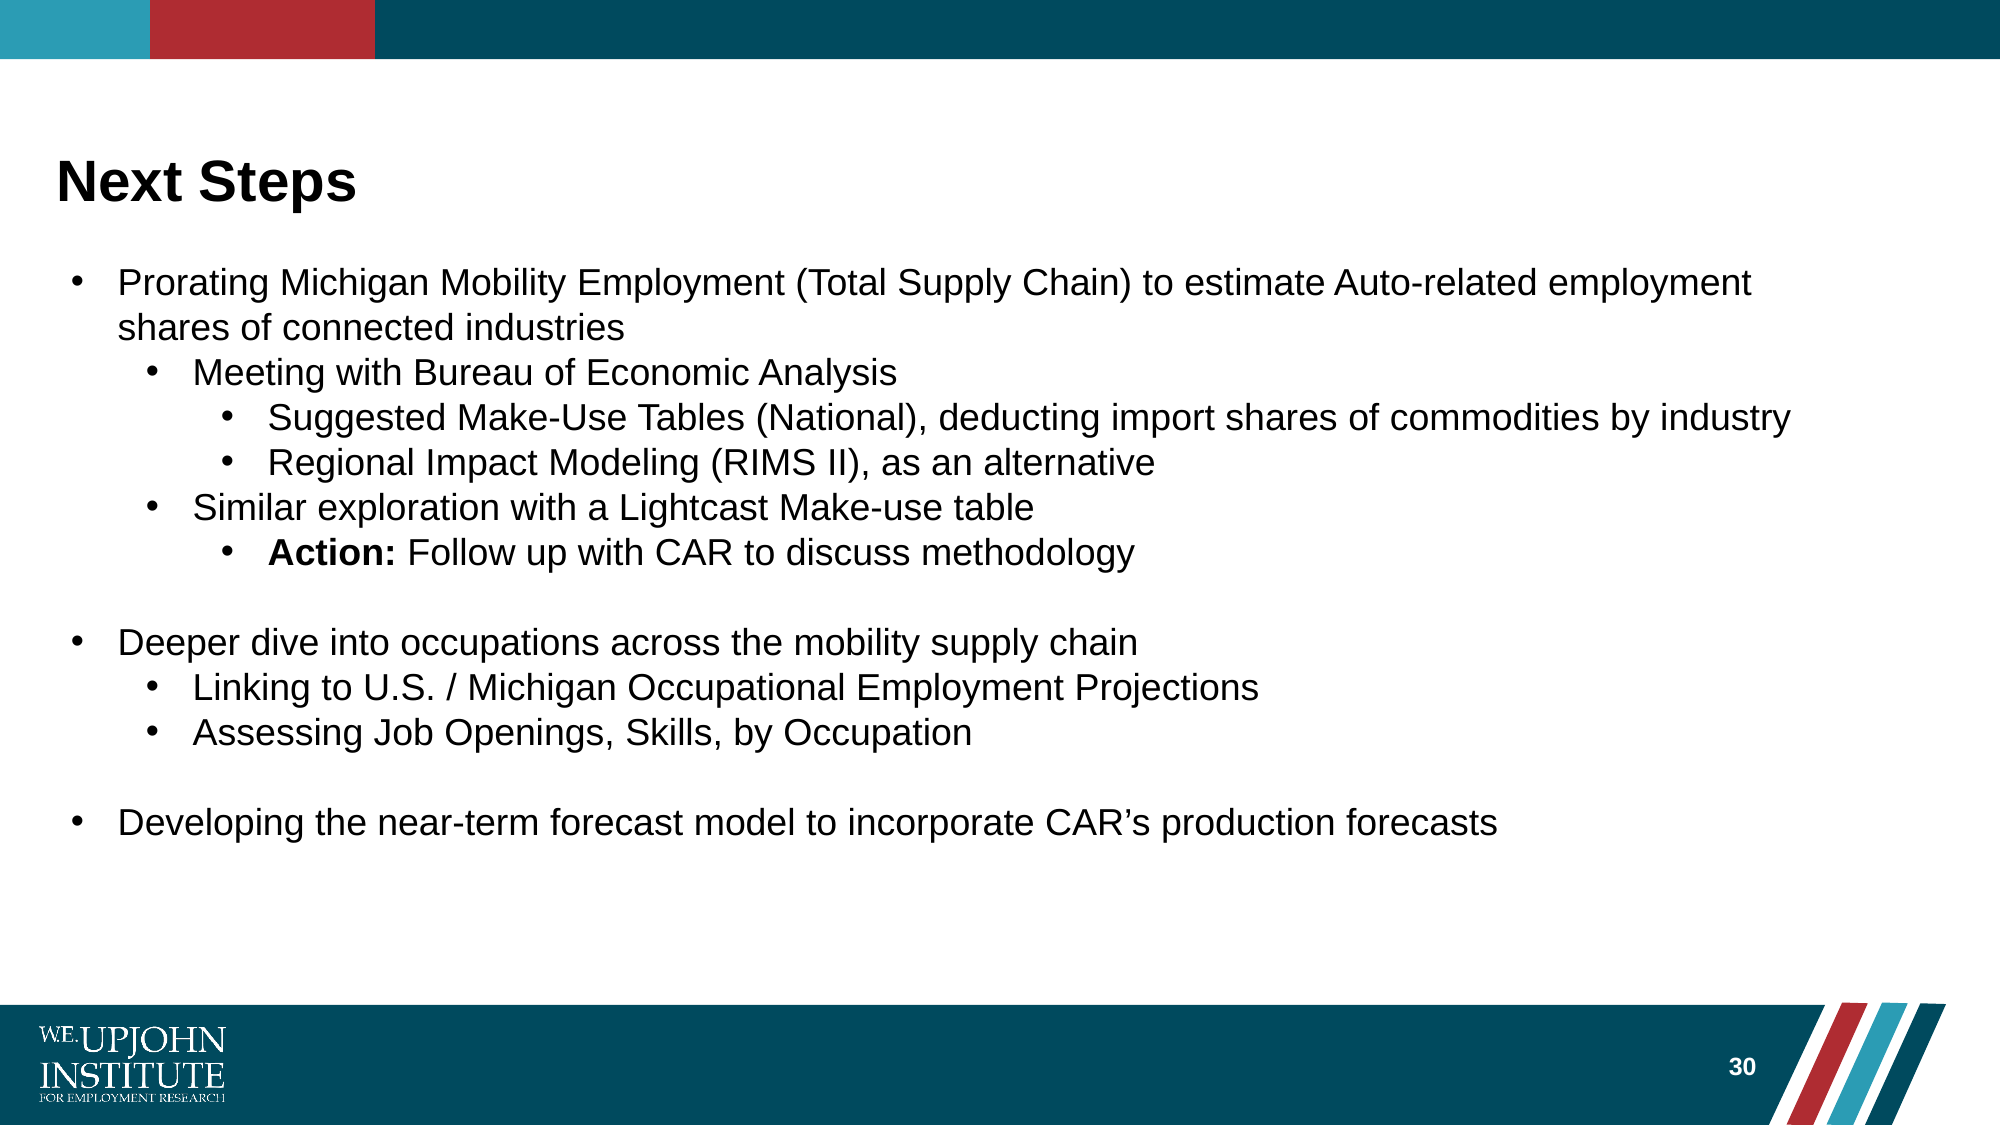

# Next Steps
Prorating Michigan Mobility Employment (Total Supply Chain) to estimate Auto-related employment shares of connected industries
Meeting with Bureau of Economic Analysis
Suggested Make-Use Tables (National), deducting import shares of commodities by industry
Regional Impact Modeling (RIMS II), as an alternative
Similar exploration with a Lightcast Make-use table
Action: Follow up with CAR to discuss methodology

Deeper dive into occupations across the mobility supply chain
Linking to U.S. / Michigan Occupational Employment Projections
Assessing Job Openings, Skills, by Occupation

Developing the near-term forecast model to incorporate CAR’s production forecasts

30